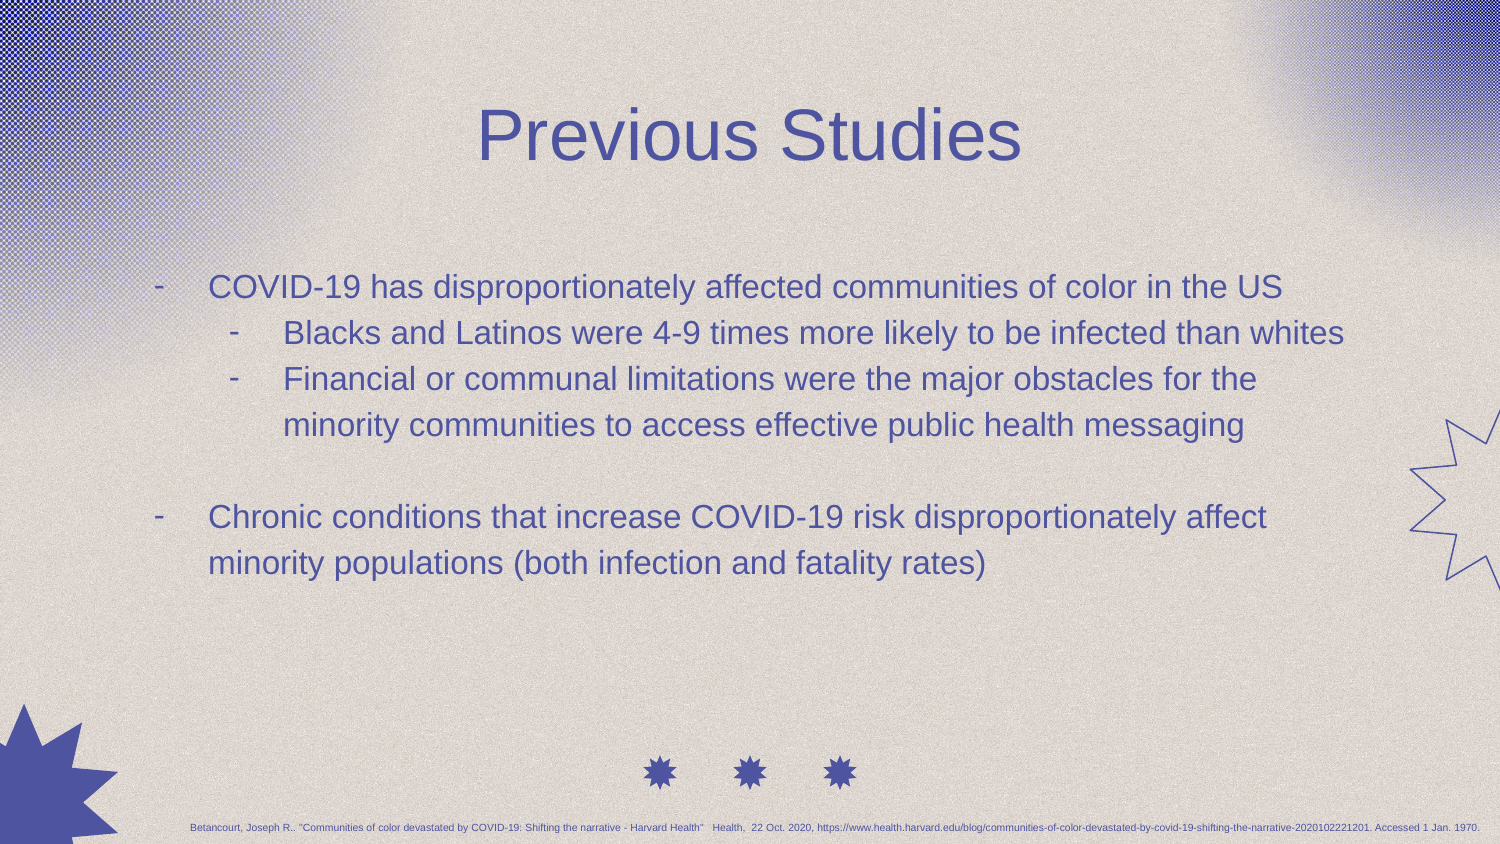

# Previous Studies
COVID-19 has disproportionately affected communities of color in the US
Blacks and Latinos were 4-9 times more likely to be infected than whites
Financial or communal limitations were the major obstacles for the minority communities to access effective public health messaging

Chronic conditions that increase COVID-19 risk disproportionately affect minority populations (both infection and fatality rates)
Betancourt, Joseph R.. "Communities of color devastated by COVID-19: Shifting the narrative - Harvard Health"   Health,  22 Oct. 2020, https://www.health.harvard.edu/blog/communities-of-color-devastated-by-covid-19-shifting-the-narrative-2020102221201. Accessed 1 Jan. 1970.